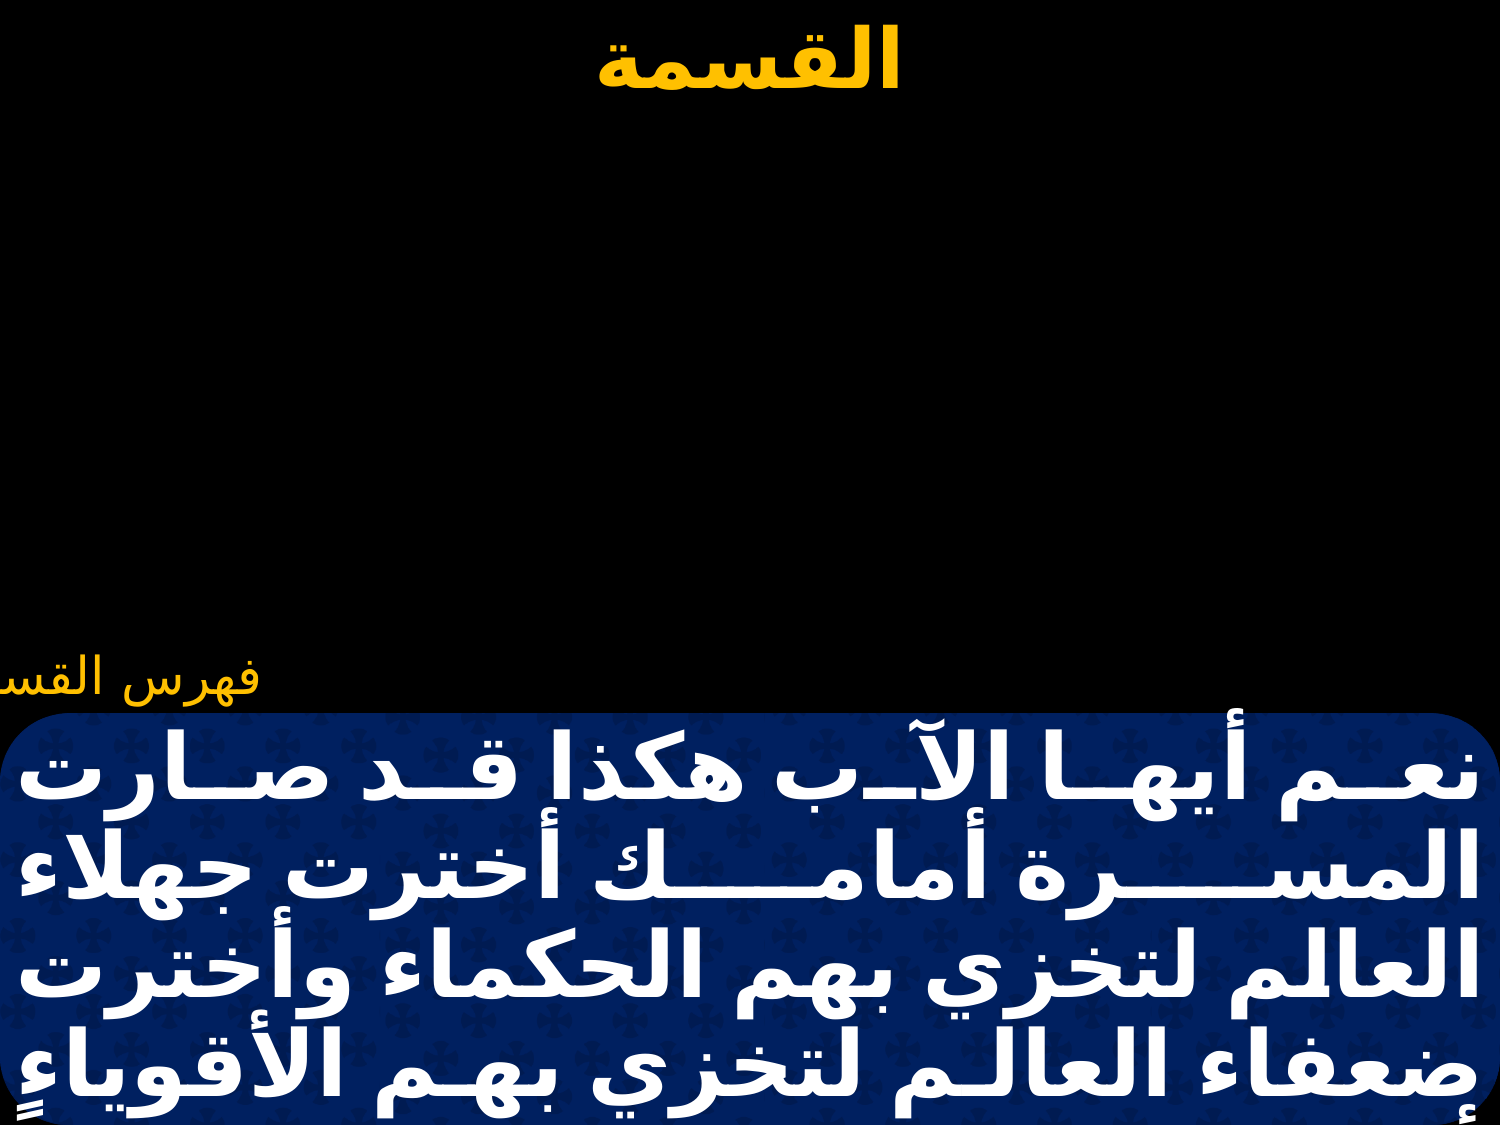

#
نعم أيها الآب هكذا قد صارت المسرة أمامك أخترت جهلاء العالم لتخزي بهم الحكماء وأخترت ضعفاء العالم لتخزي بهم الأقوياء أخترت بطرس هذا وكان صياداً للسمك فصيرته صياداً للناس. أنت بطرس